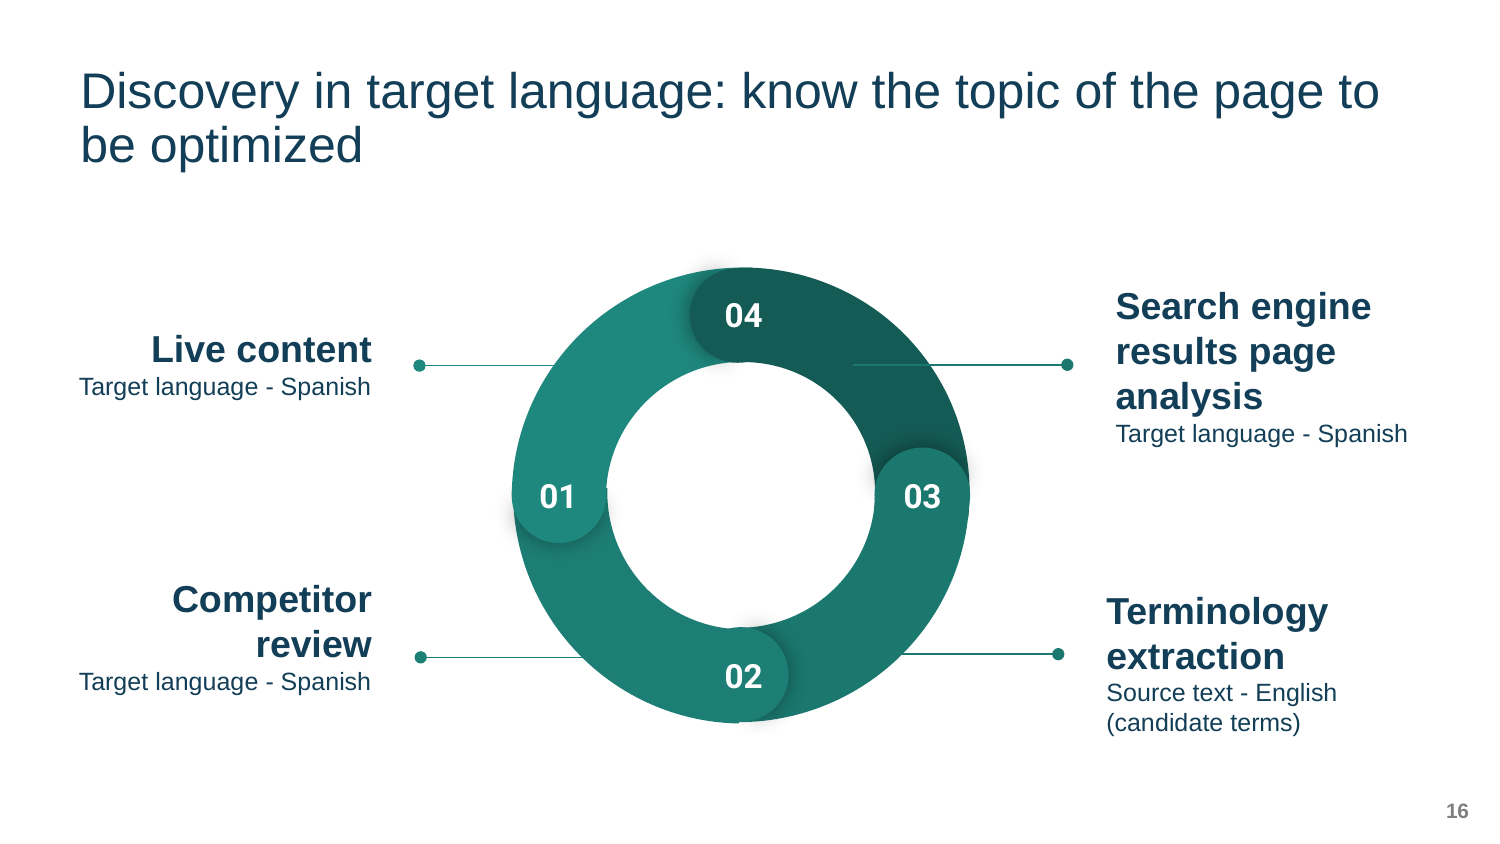

# Discovery in target language: know the topic of the page to be optimized

04

01
03

02
Live content
Target language - Spanish
Search engine results page analysis
Target language - Spanish
Competitor review
Target language - Spanish
Terminology extraction
Source text - English (candidate terms)